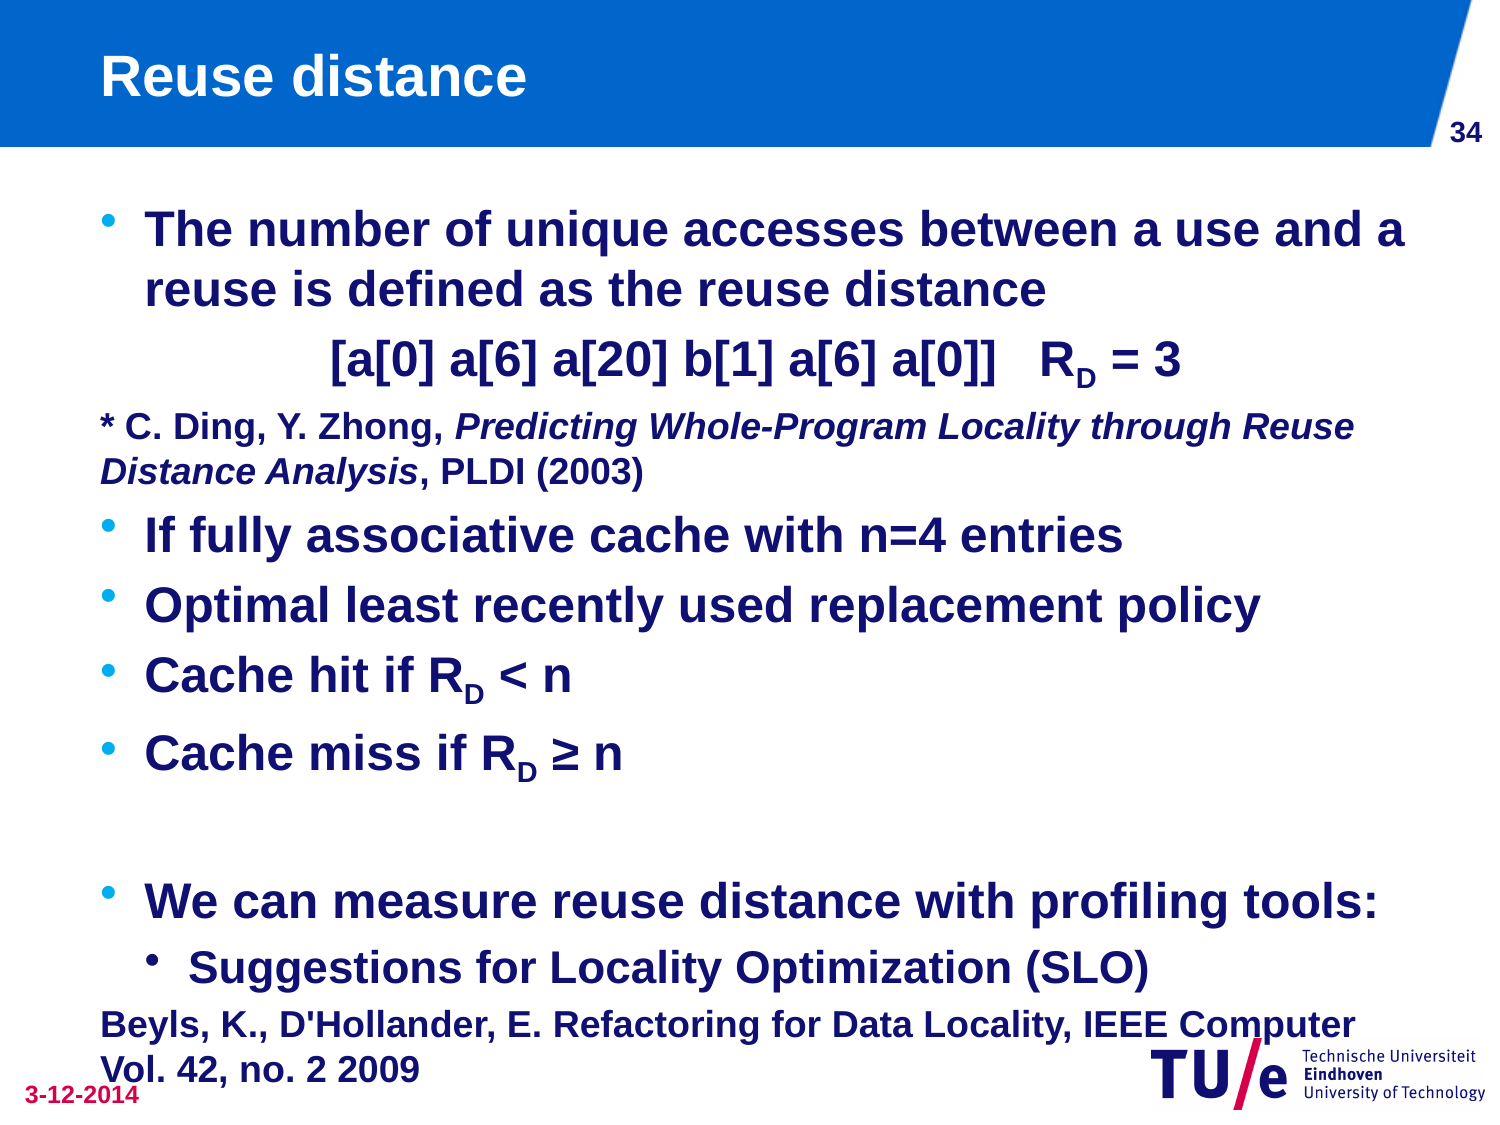

# Reuse distance
34
The number of unique accesses between a use and a reuse is defined as the reuse distance
[a[0] a[6] a[20] b[1] a[6] a[0]]   RD = 3
* C. Ding, Y. Zhong, Predicting Whole-Program Locality through Reuse Distance Analysis, PLDI (2003)
If fully associative cache with n=4 entries
Optimal least recently used replacement policy
Cache hit if RD < n
Cache miss if RD ≥ n

We can measure reuse distance with profiling tools:
Suggestions for Locality Optimization (SLO)
Beyls, K., D'Hollander, E. Refactoring for Data Locality, IEEE Computer Vol. 42, no. 2 2009
3-12-2014